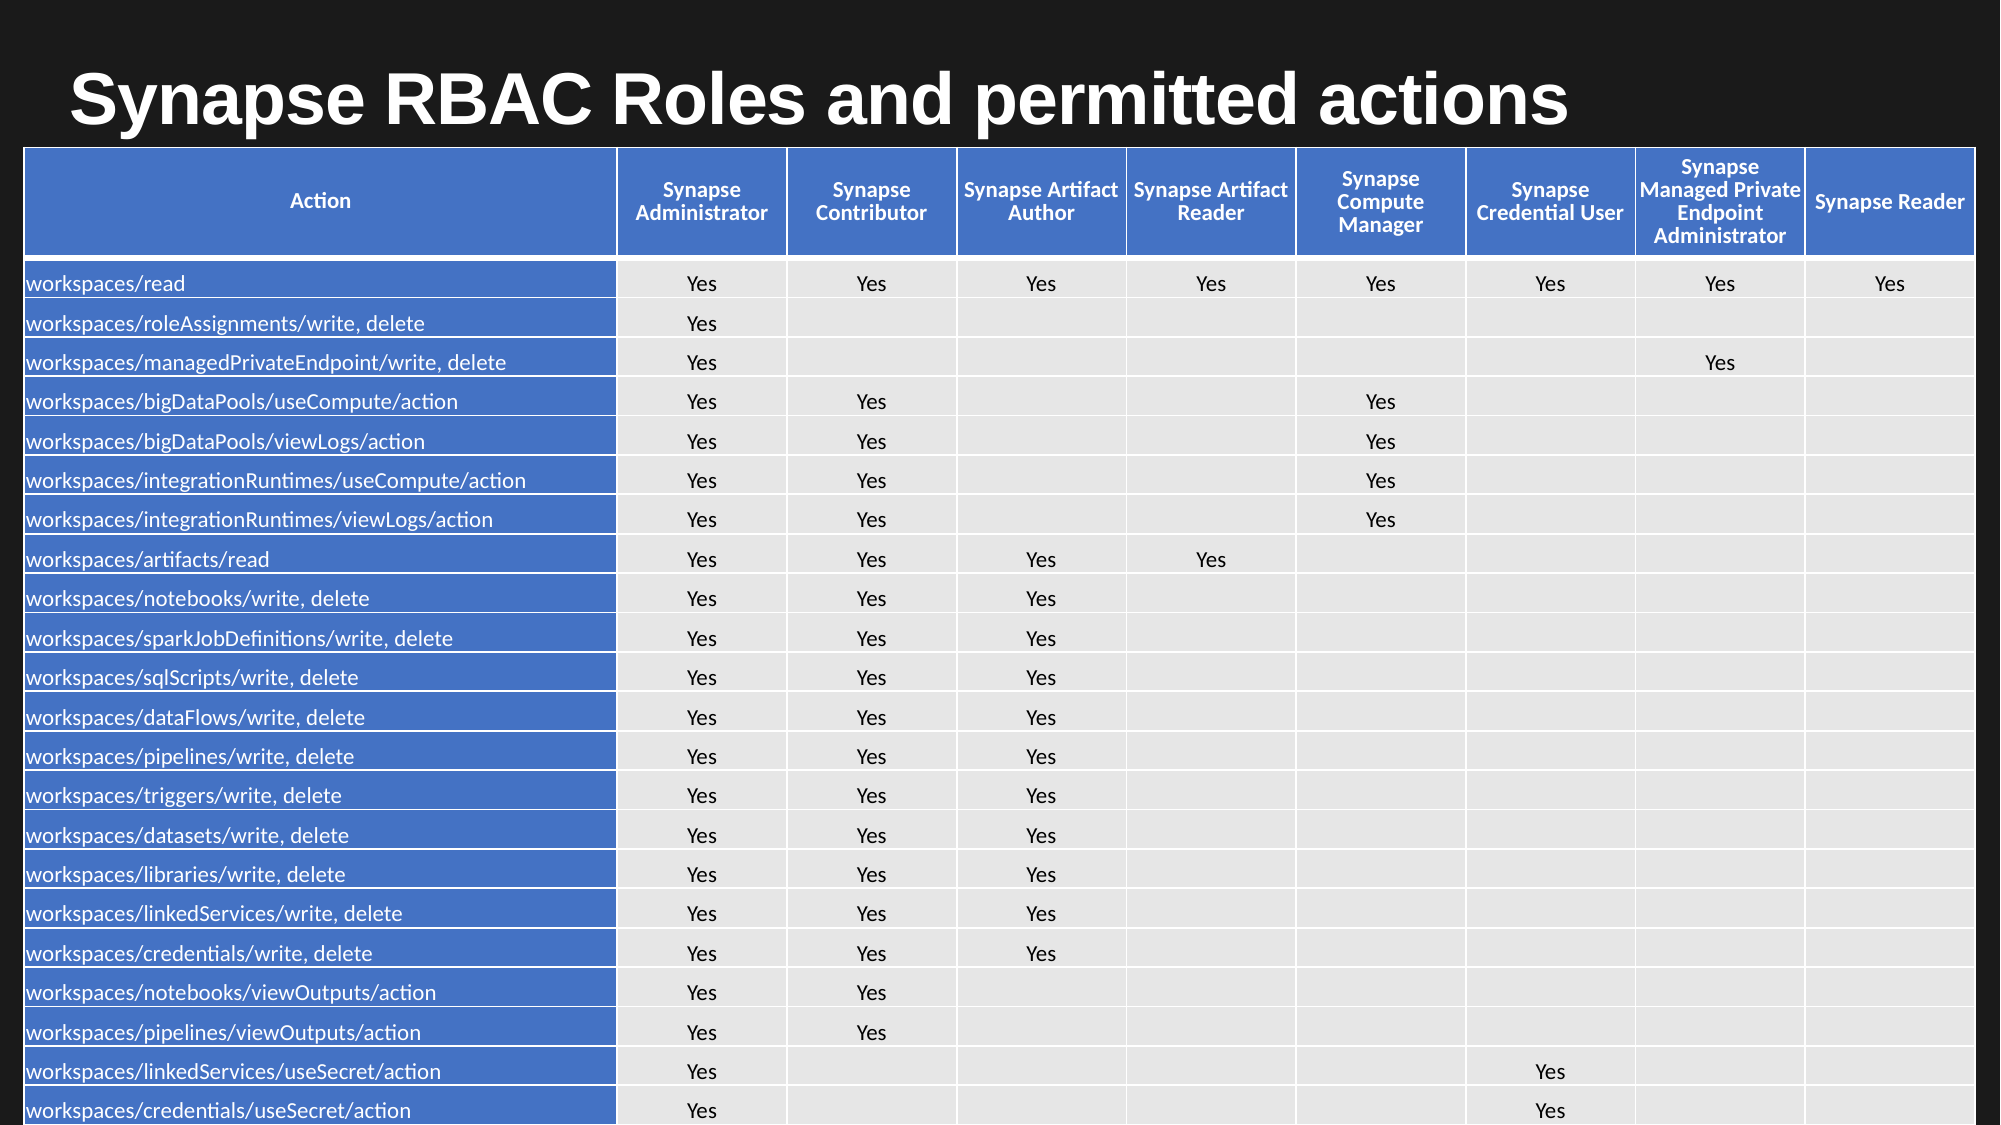

# Synapse RBAC Roles and permitted actions
| Action | Synapse Administrator | Synapse Contributor | Synapse Artifact Author | Synapse Artifact Reader | Synapse Compute Manager | Synapse Credential User | Synapse Managed Private Endpoint Administrator | Synapse Reader |
| --- | --- | --- | --- | --- | --- | --- | --- | --- |
| workspaces/read | Yes | Yes | Yes | Yes | Yes | Yes | Yes | Yes |
| workspaces/roleAssignments/write, delete | Yes |  |  |  |  |  |  |  |
| workspaces/managedPrivateEndpoint/write, delete | Yes |  |  |  |  |  | Yes |  |
| workspaces/bigDataPools/useCompute/action | Yes | Yes |  |  | Yes |  |  |  |
| workspaces/bigDataPools/viewLogs/action | Yes | Yes |  |  | Yes |  |  |  |
| workspaces/integrationRuntimes/useCompute/action | Yes | Yes |  |  | Yes |  |  |  |
| workspaces/integrationRuntimes/viewLogs/action | Yes | Yes |  |  | Yes |  |  |  |
| workspaces/artifacts/read | Yes | Yes | Yes | Yes |  |  |  |  |
| workspaces/notebooks/write, delete | Yes | Yes | Yes |  |  |  |  |  |
| workspaces/sparkJobDefinitions/write, delete | Yes | Yes | Yes |  |  |  |  |  |
| workspaces/sqlScripts/write, delete | Yes | Yes | Yes |  |  |  |  |  |
| workspaces/dataFlows/write, delete | Yes | Yes | Yes |  |  |  |  |  |
| workspaces/pipelines/write, delete | Yes | Yes | Yes |  |  |  |  |  |
| workspaces/triggers/write, delete | Yes | Yes | Yes |  |  |  |  |  |
| workspaces/datasets/write, delete | Yes | Yes | Yes |  |  |  |  |  |
| workspaces/libraries/write, delete | Yes | Yes | Yes |  |  |  |  |  |
| workspaces/linkedServices/write, delete | Yes | Yes | Yes |  |  |  |  |  |
| workspaces/credentials/write, delete | Yes | Yes | Yes |  |  |  |  |  |
| workspaces/notebooks/viewOutputs/action | Yes | Yes |  |  |  |  |  |  |
| workspaces/pipelines/viewOutputs/action | Yes | Yes |  |  |  |  |  |  |
| workspaces/linkedServices/useSecret/action | Yes |  |  |  |  | Yes |  |  |
| workspaces/credentials/useSecret/action | Yes |  |  |  |  | Yes |  |  |